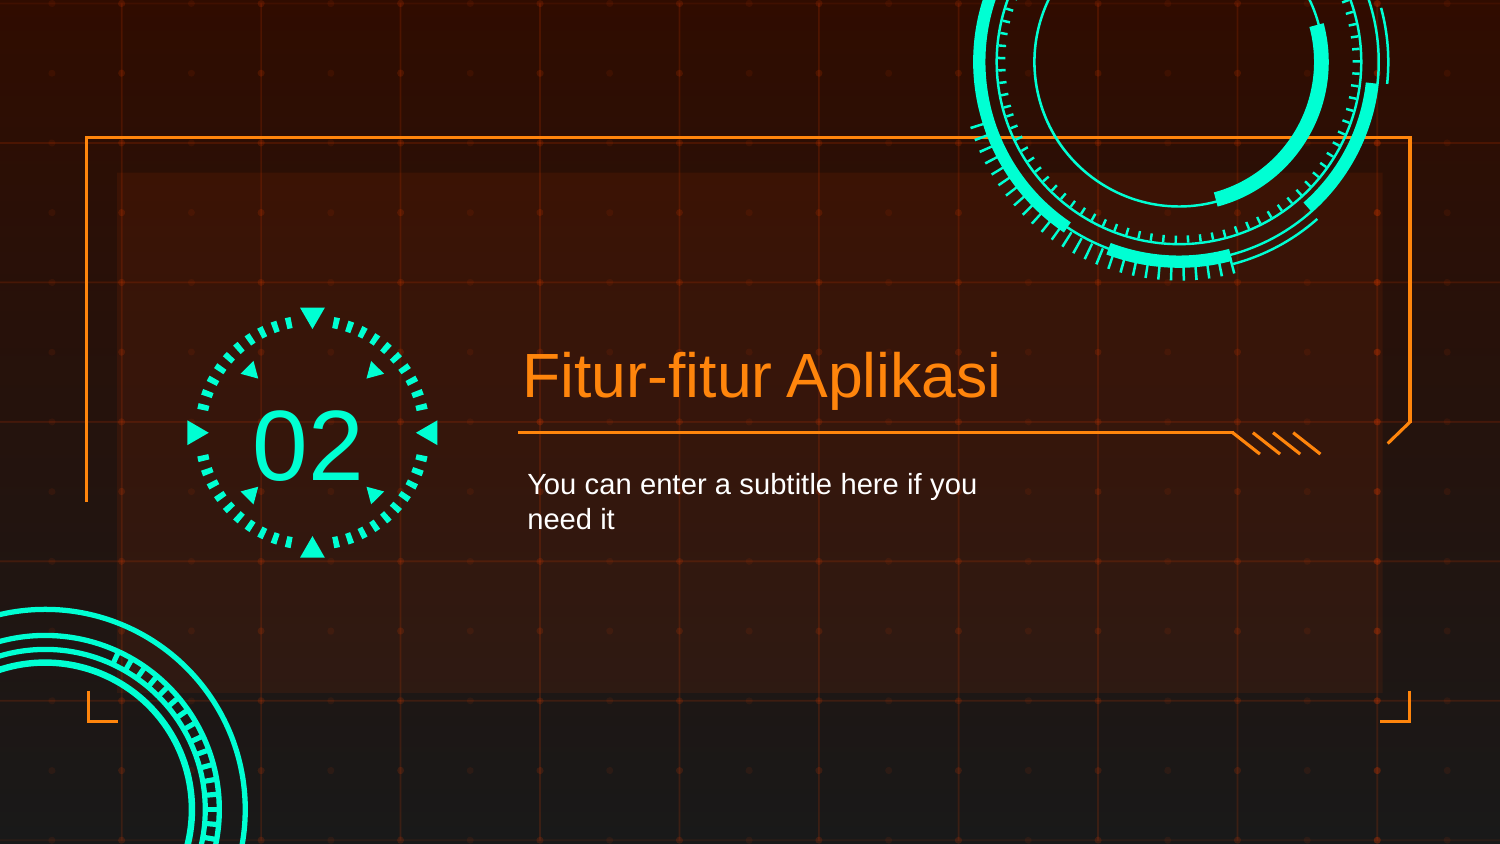

# Fitur-fitur Aplikasi

02
You can enter a subtitle here if you need it